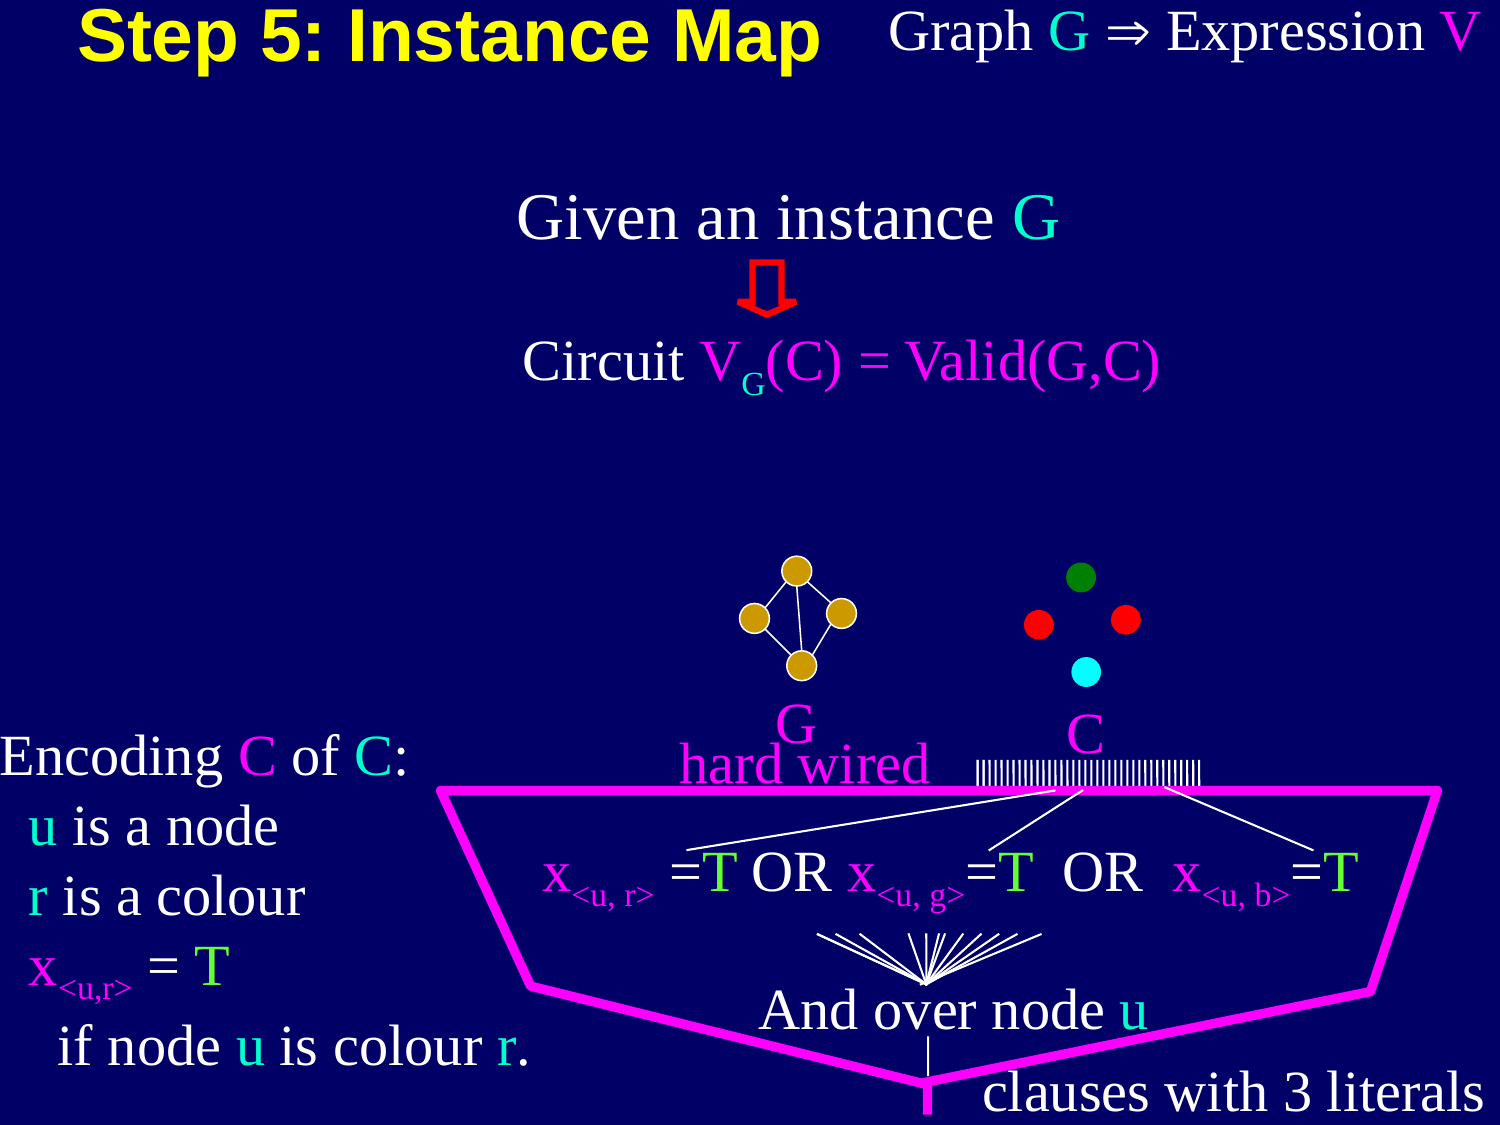

Step 5: Instance Map
Graph G ⇒ Expression V
Given an instance G

Circuit VG(C) = Valid(G,C)

G

C
hard wired

Encoding C of C:
  u is a node
  r is a colour
  x<u,r> = T
    if node u is colour r.

x<u, r> =T OR x<u, g>=T  OR  x<u, b>=T

And over node u

clauses with 3 literals